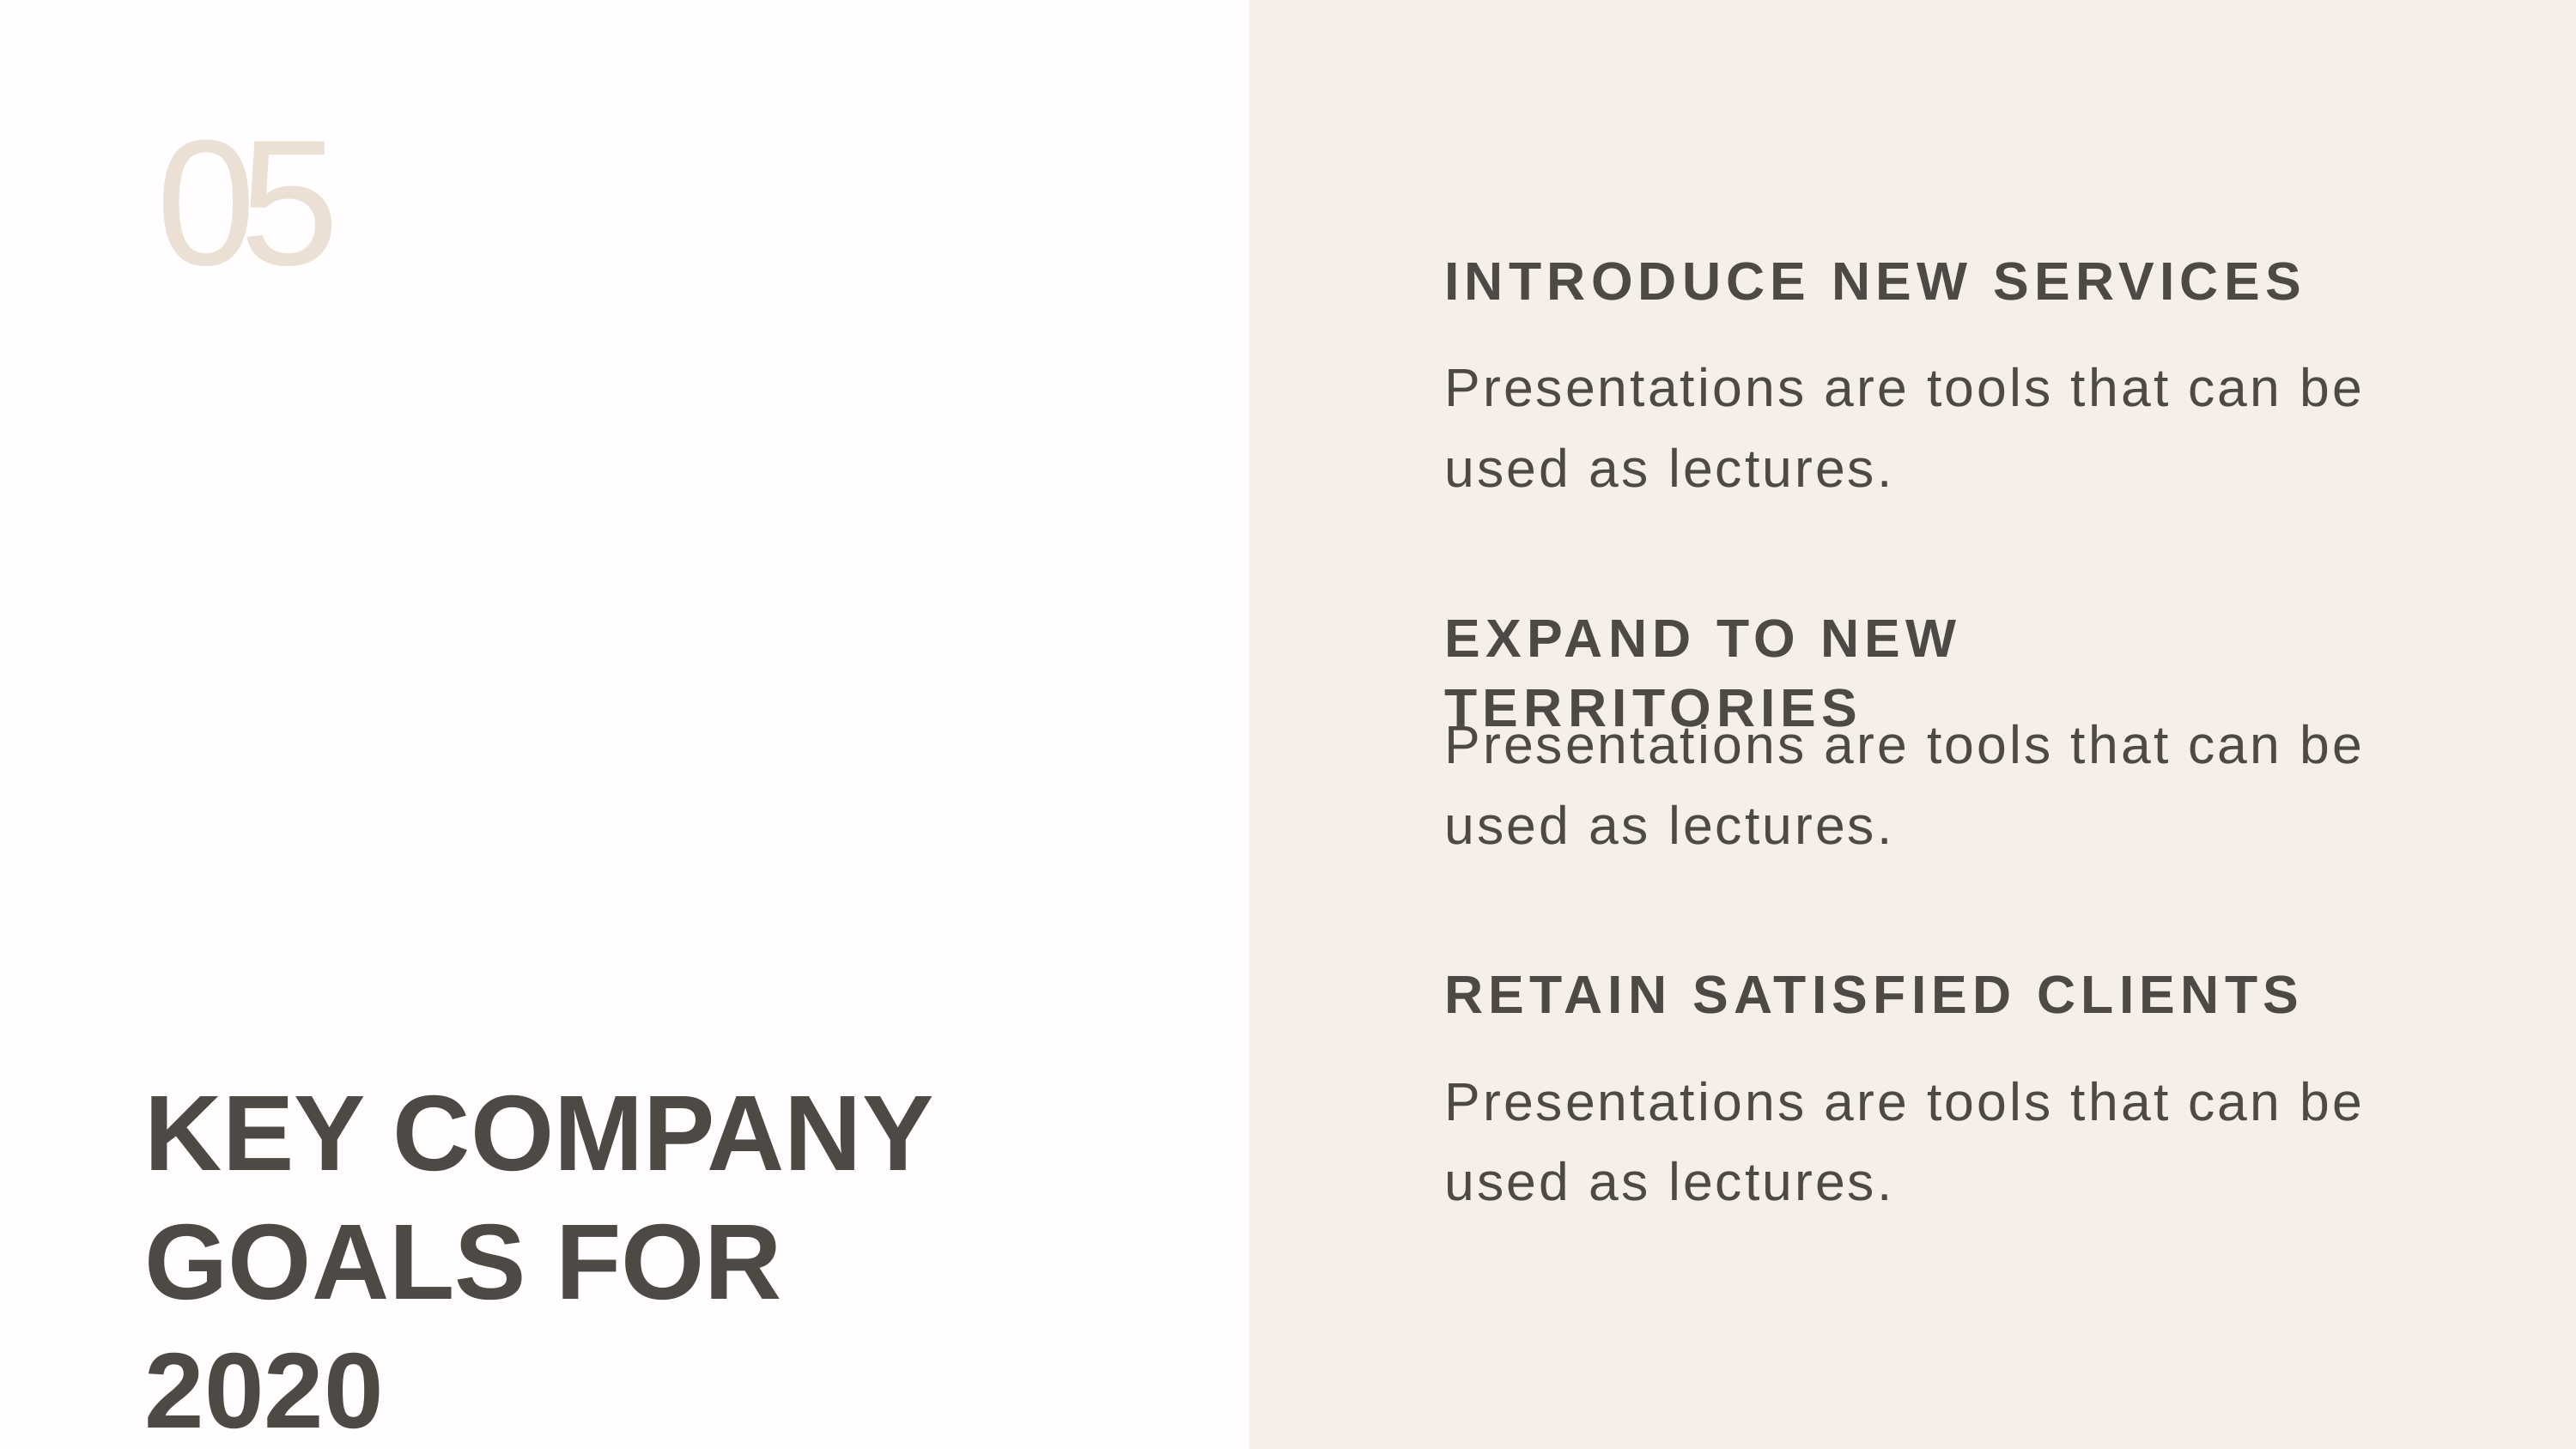

05
INTRODUCE NEW SERVICES
Presentations are tools that can be used as lectures.
EXPAND TO NEW TERRITORIES
Presentations are tools that can be used as lectures.
RETAIN SATISFIED CLIENTS
Presentations are tools that can be used as lectures.
KEY COMPANY GOALS FOR 2020